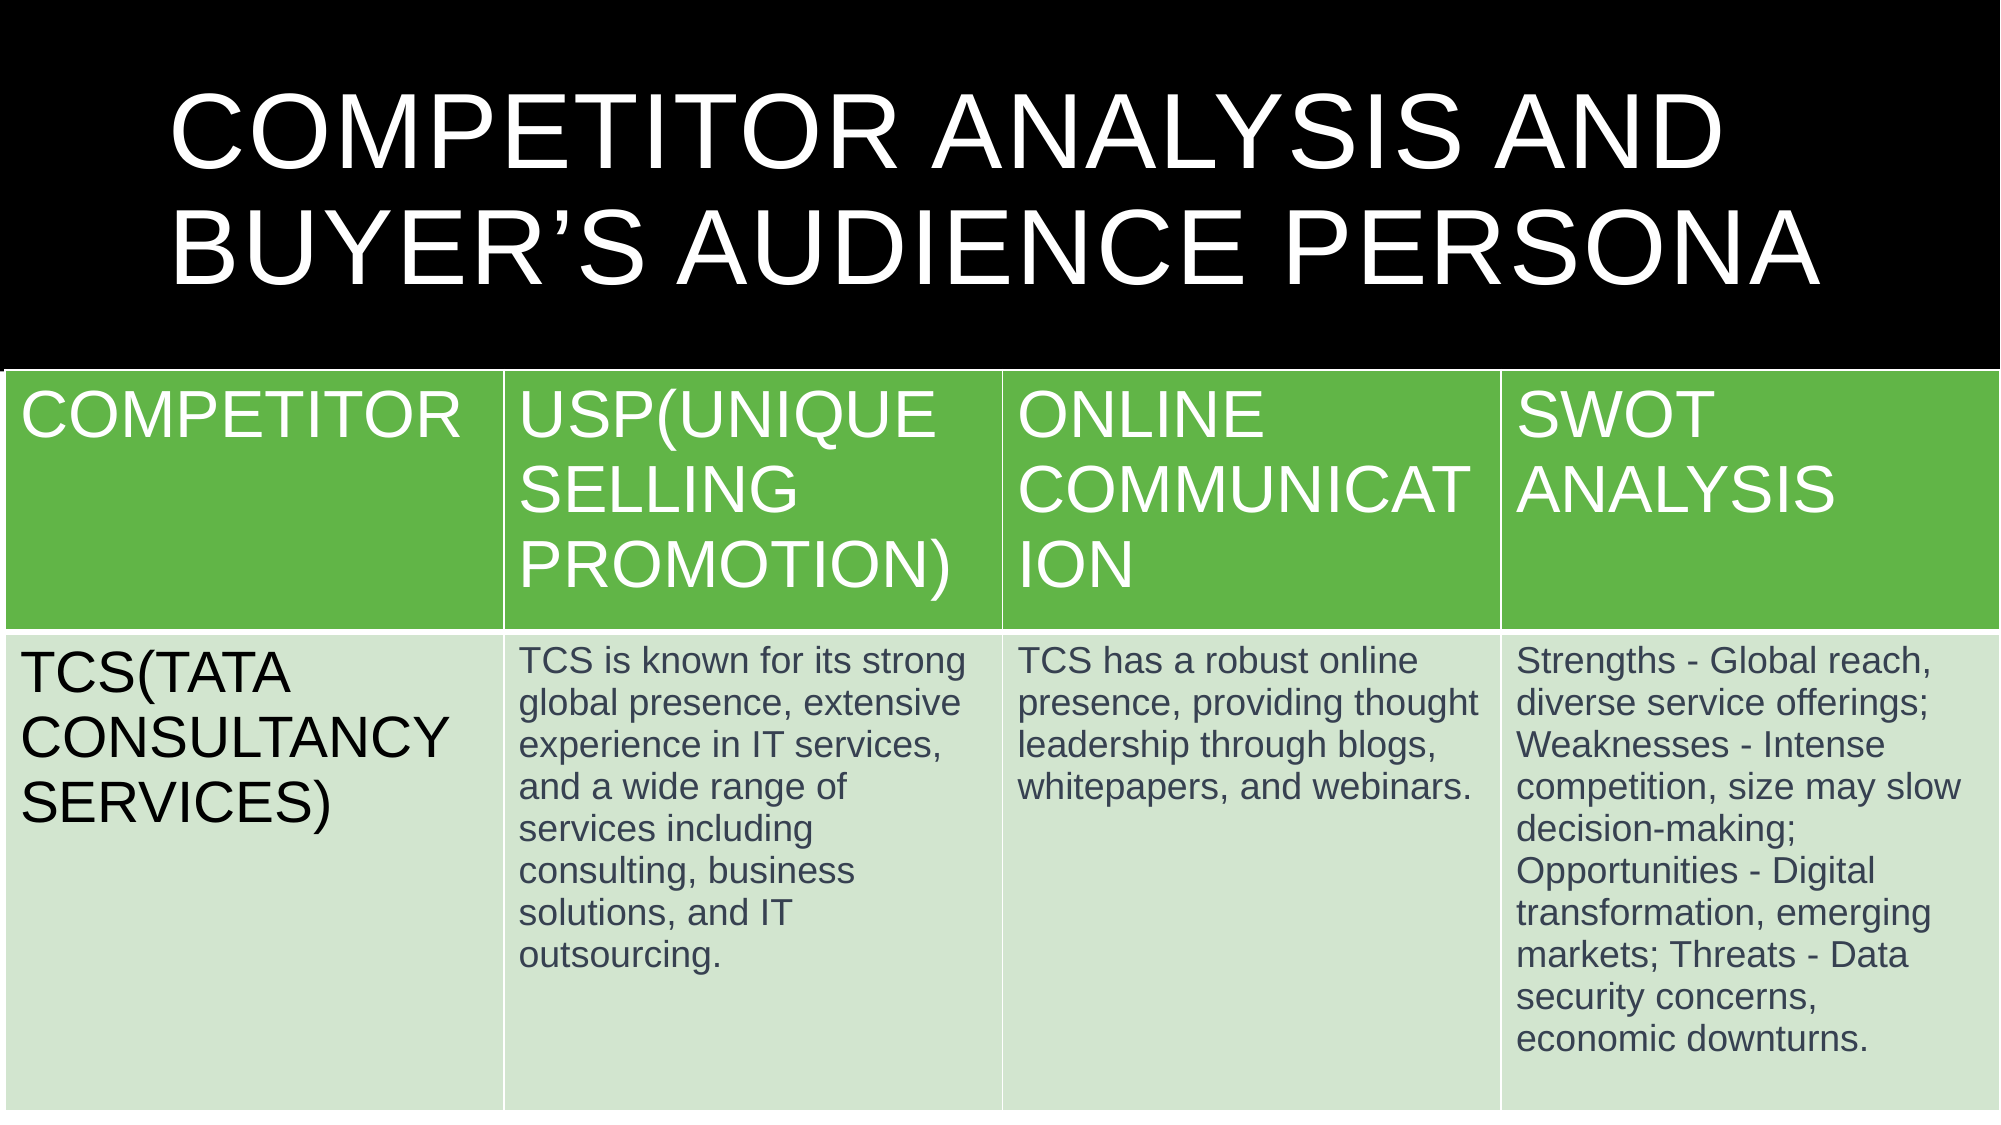

# COMPETITOR ANALYSIS AND BUYER’s AUDIENCE PERSONA

| COMPETITOR | USP(UNIQUE SELLING PROMOTION) | ONLINE COMMUNICATION | SWOT ANALYSIS |
| --- | --- | --- | --- |
| TCS(TATA CONSULTANCY SERVICES) | TCS is known for its strong global presence, extensive experience in IT services, and a wide range of services including consulting, business solutions, and IT outsourcing. | TCS has a robust online presence, providing thought leadership through blogs, whitepapers, and webinars. | Strengths - Global reach, diverse service offerings; Weaknesses - Intense competition, size may slow decision-making; Opportunities - Digital transformation, emerging markets; Threats - Data security concerns, economic downturns. |